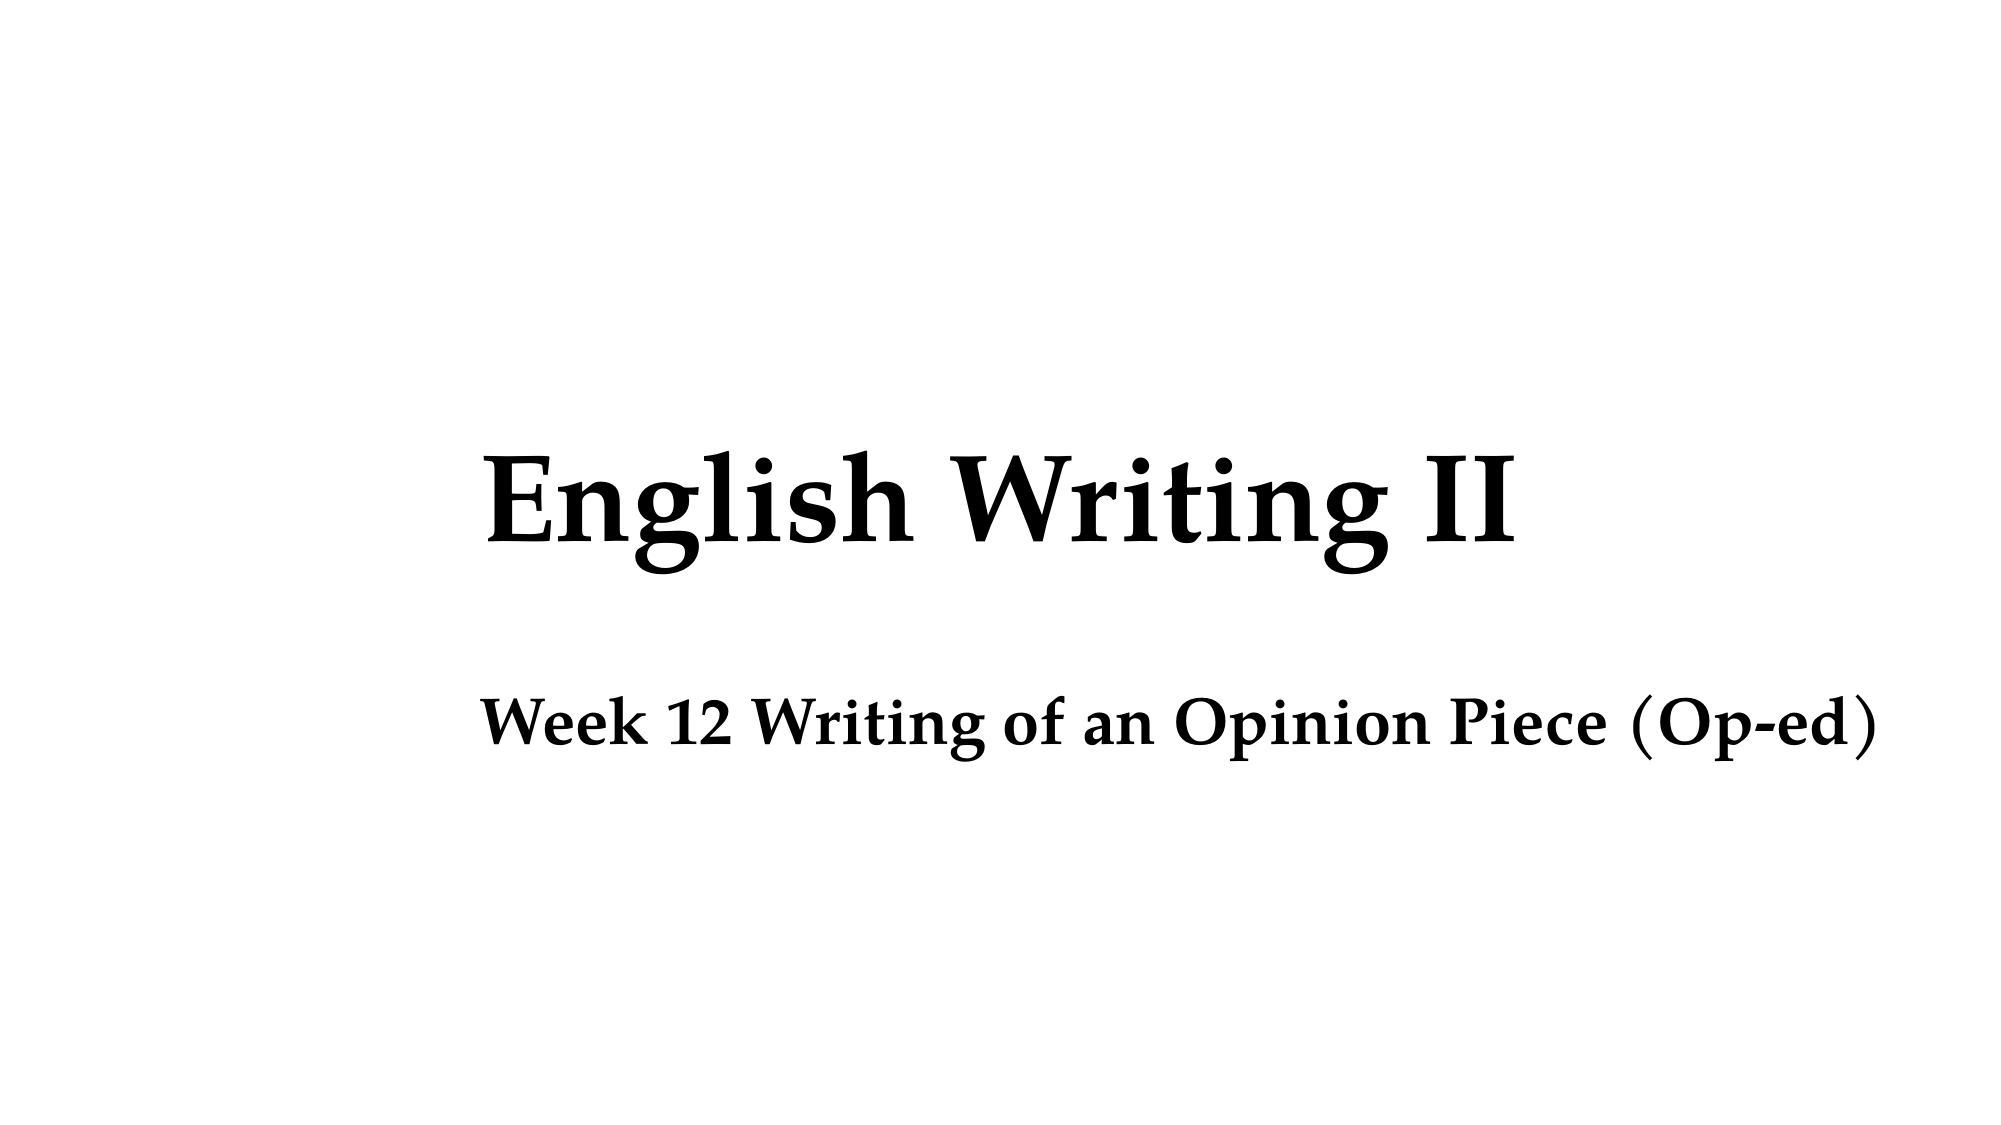

# English Writing II
Week 12 Writing of an Opinion Piece (Op-ed)